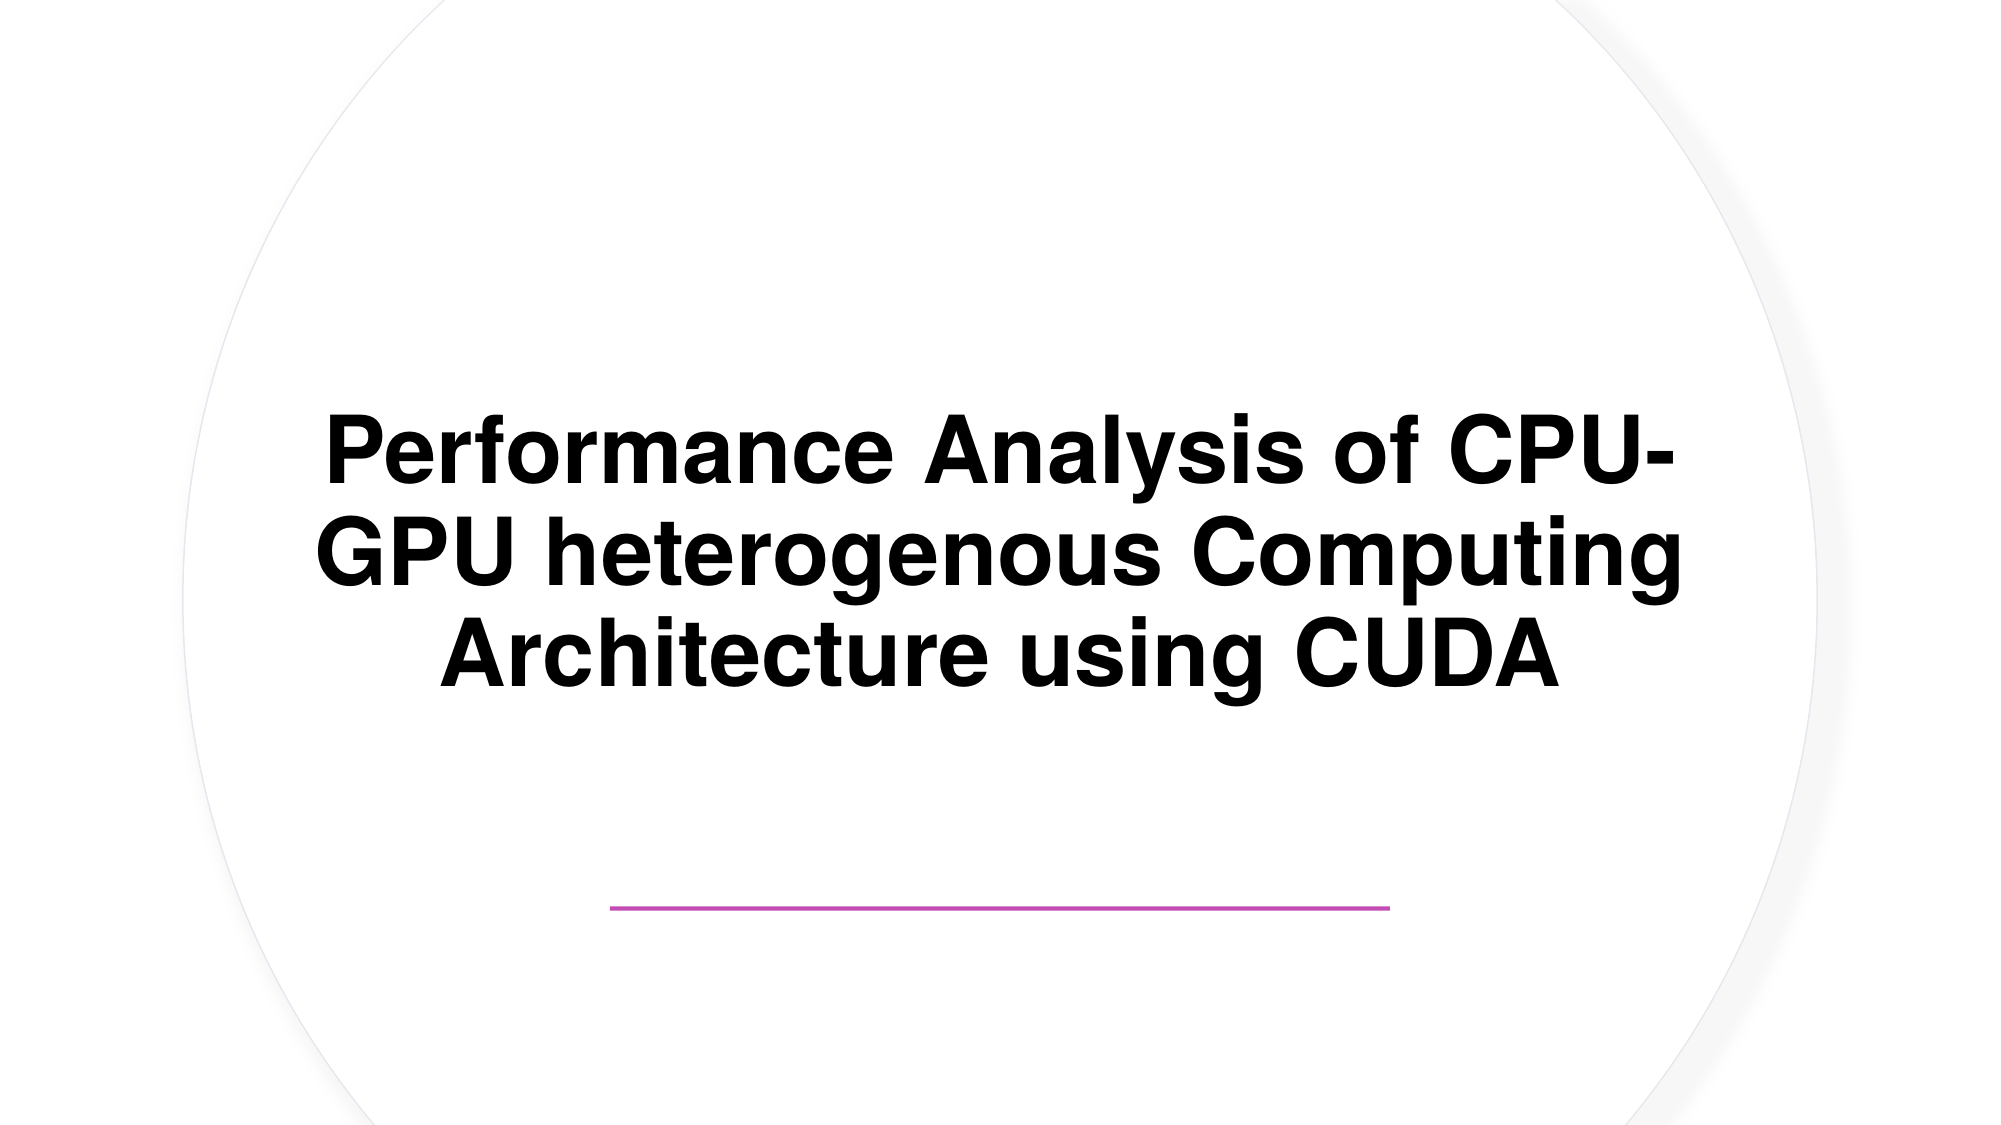

# Performance Analysis of CPU-GPU heterogenous Computing Architecture using CUDA